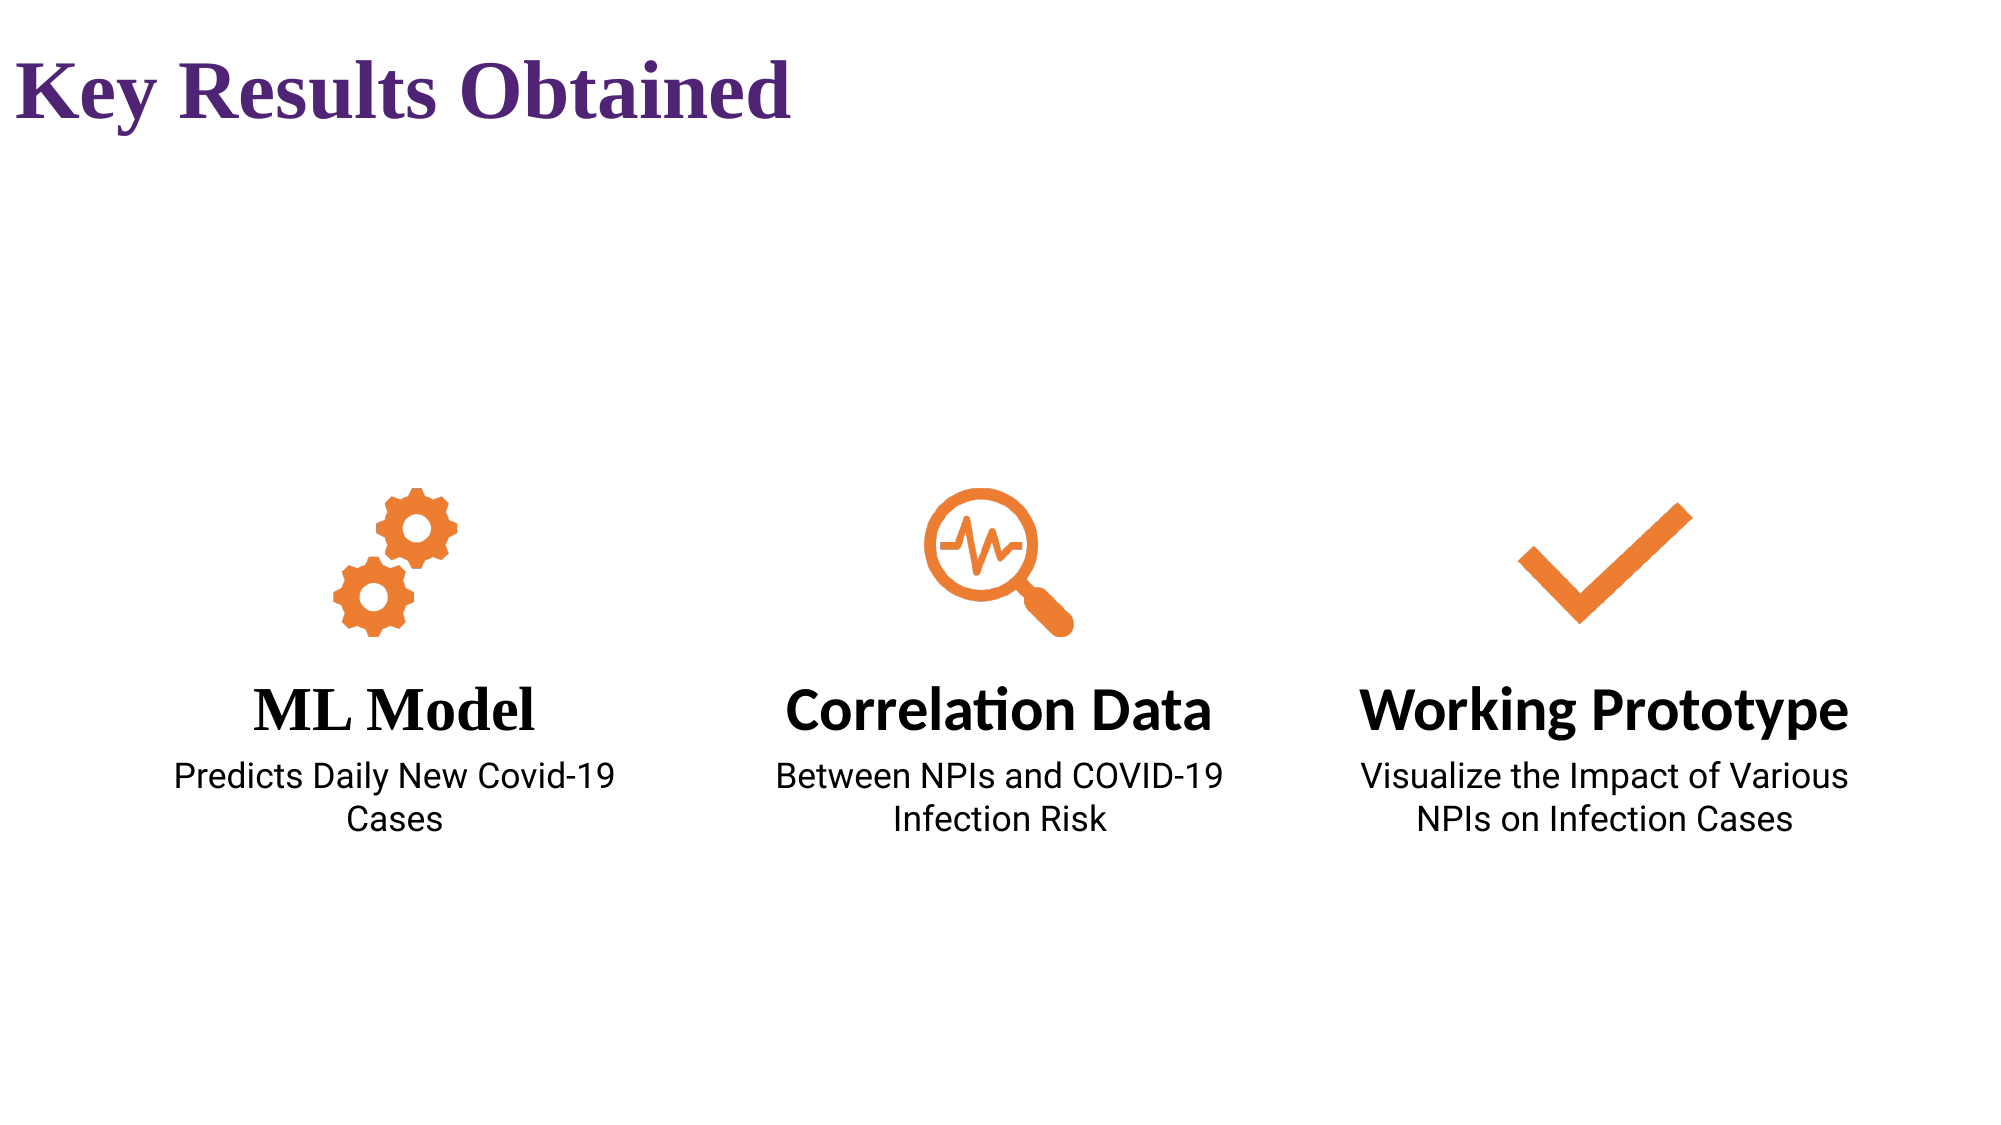

Key Results Obtained

ML Model
Predicts Daily New Covid-19 Cases
Correlation Data
Between NPIs and COVID-19 Infection Risk
Working Prototype
Visualize the Impact of Various NPIs on Infection Cases